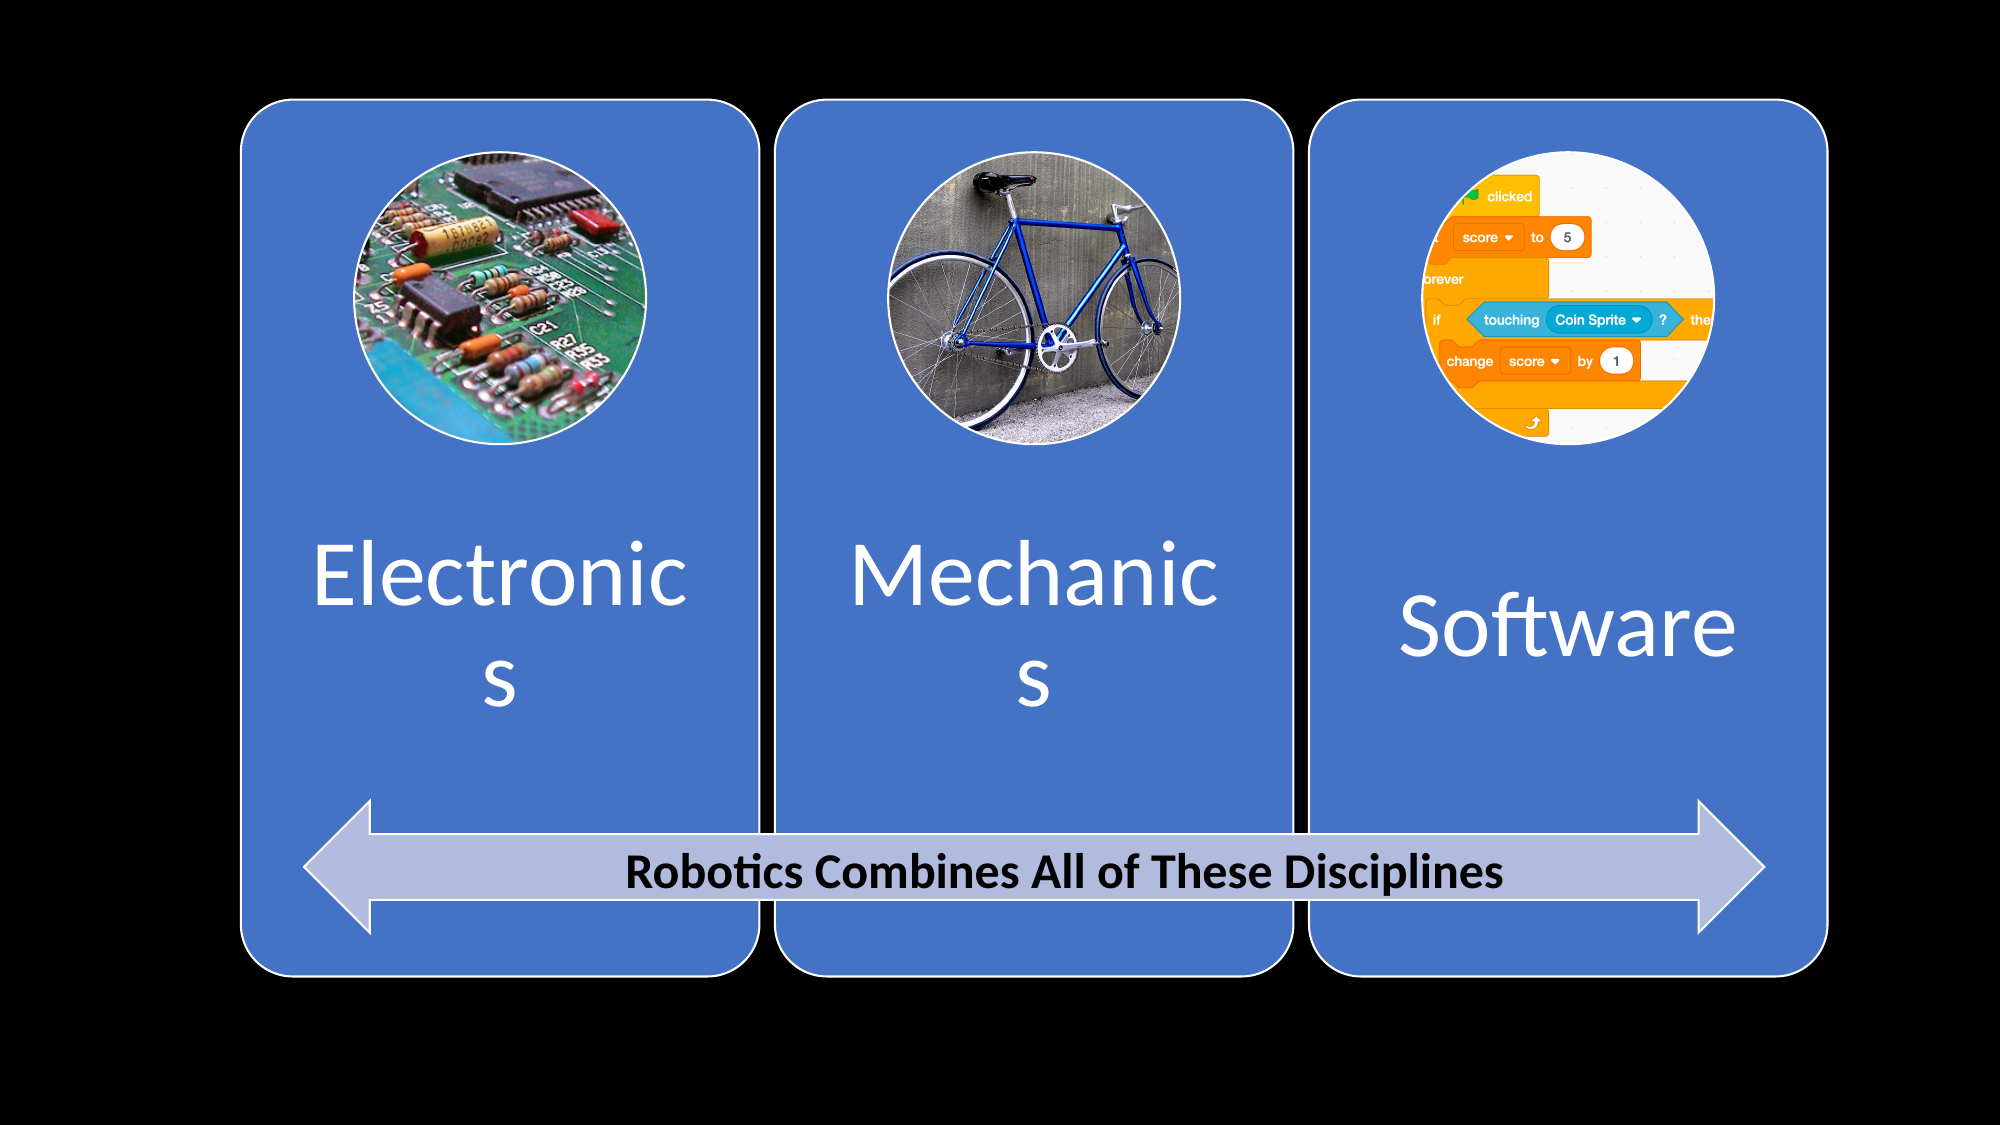

Electronics
Mechanics
Software
Robotics Combines All of These Disciplines